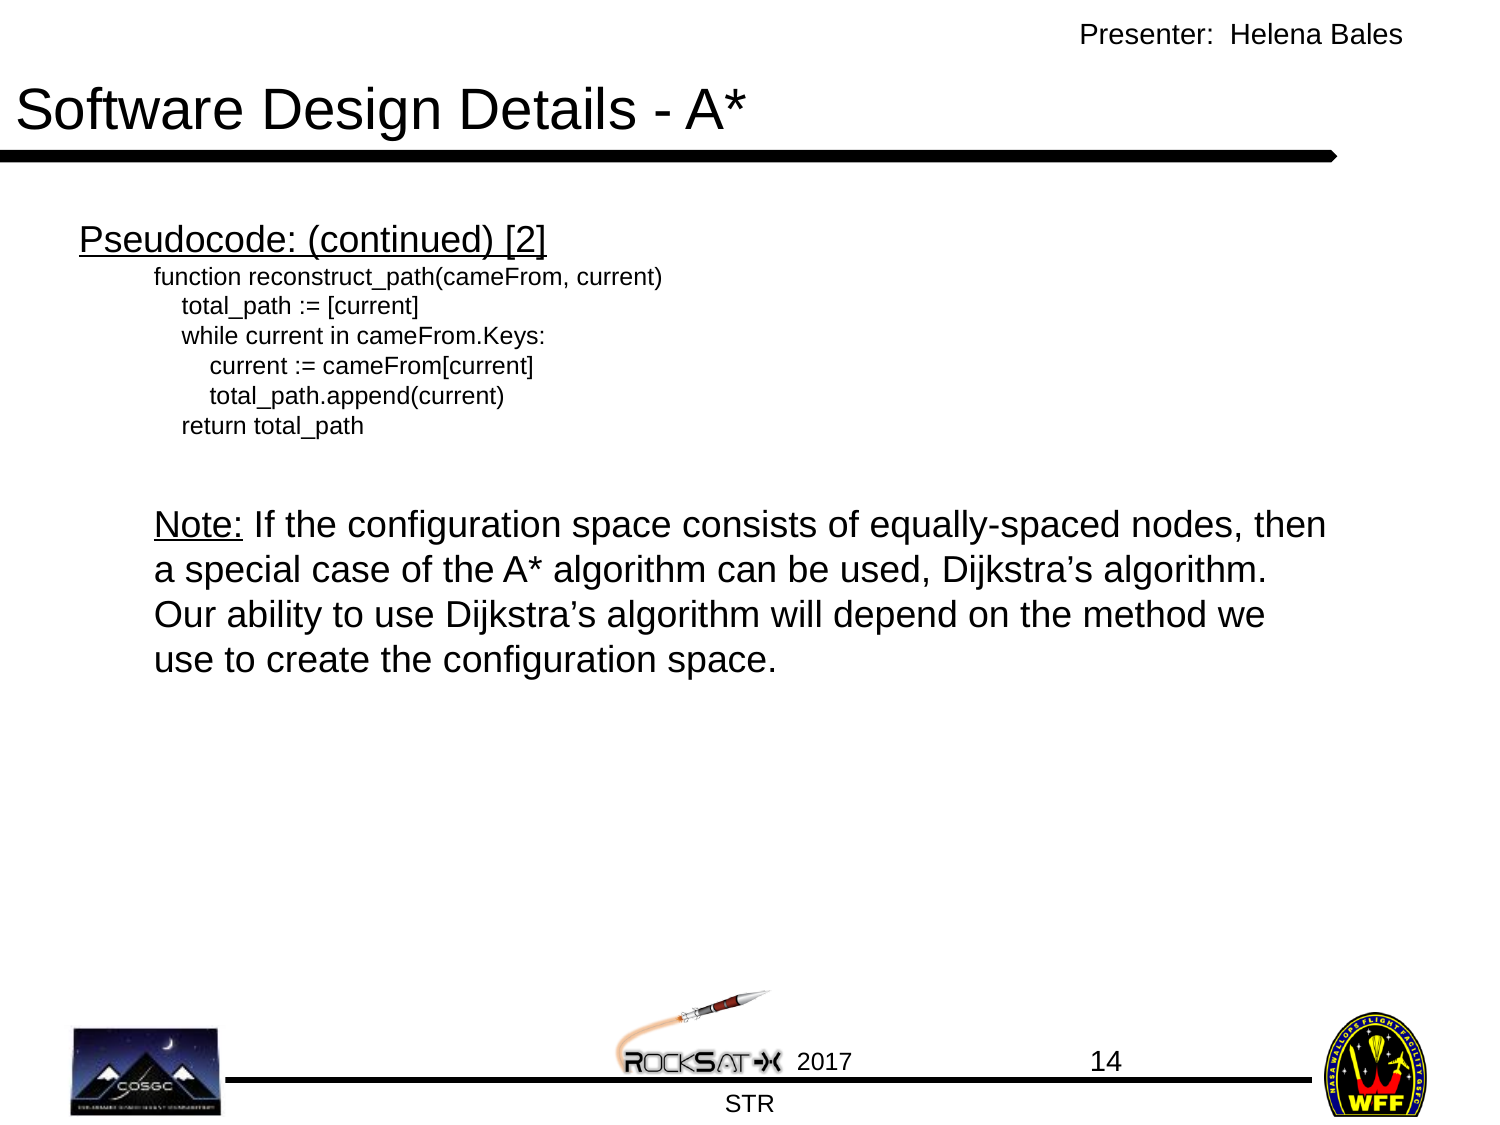

Helena Bales
# Software Design Details - A*
Pseudocode: (continued) [2]
function reconstruct_path(cameFrom, current)
    total_path := [current]
    while current in cameFrom.Keys:
        current := cameFrom[current]
        total_path.append(current)
    return total_path

Note: If the configuration space consists of equally-spaced nodes, then a special case of the A* algorithm can be used, Dijkstra’s algorithm. Our ability to use Dijkstra’s algorithm will depend on the method we use to create the configuration space.
14